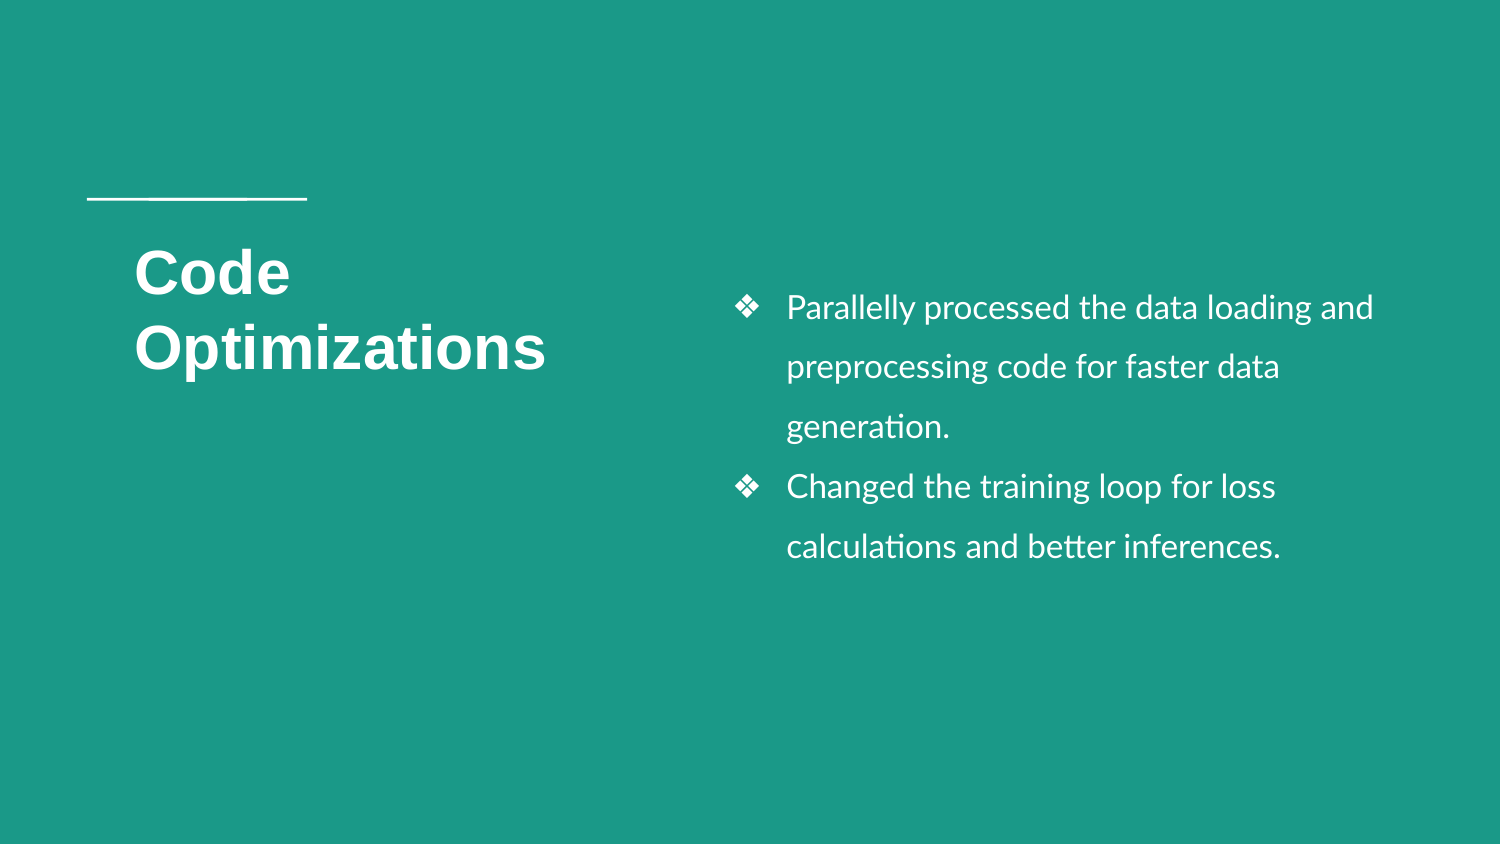

# Code Optimizations
Parallelly processed the data loading and preprocessing code for faster data generation.
Changed the training loop for loss calculations and better inferences.